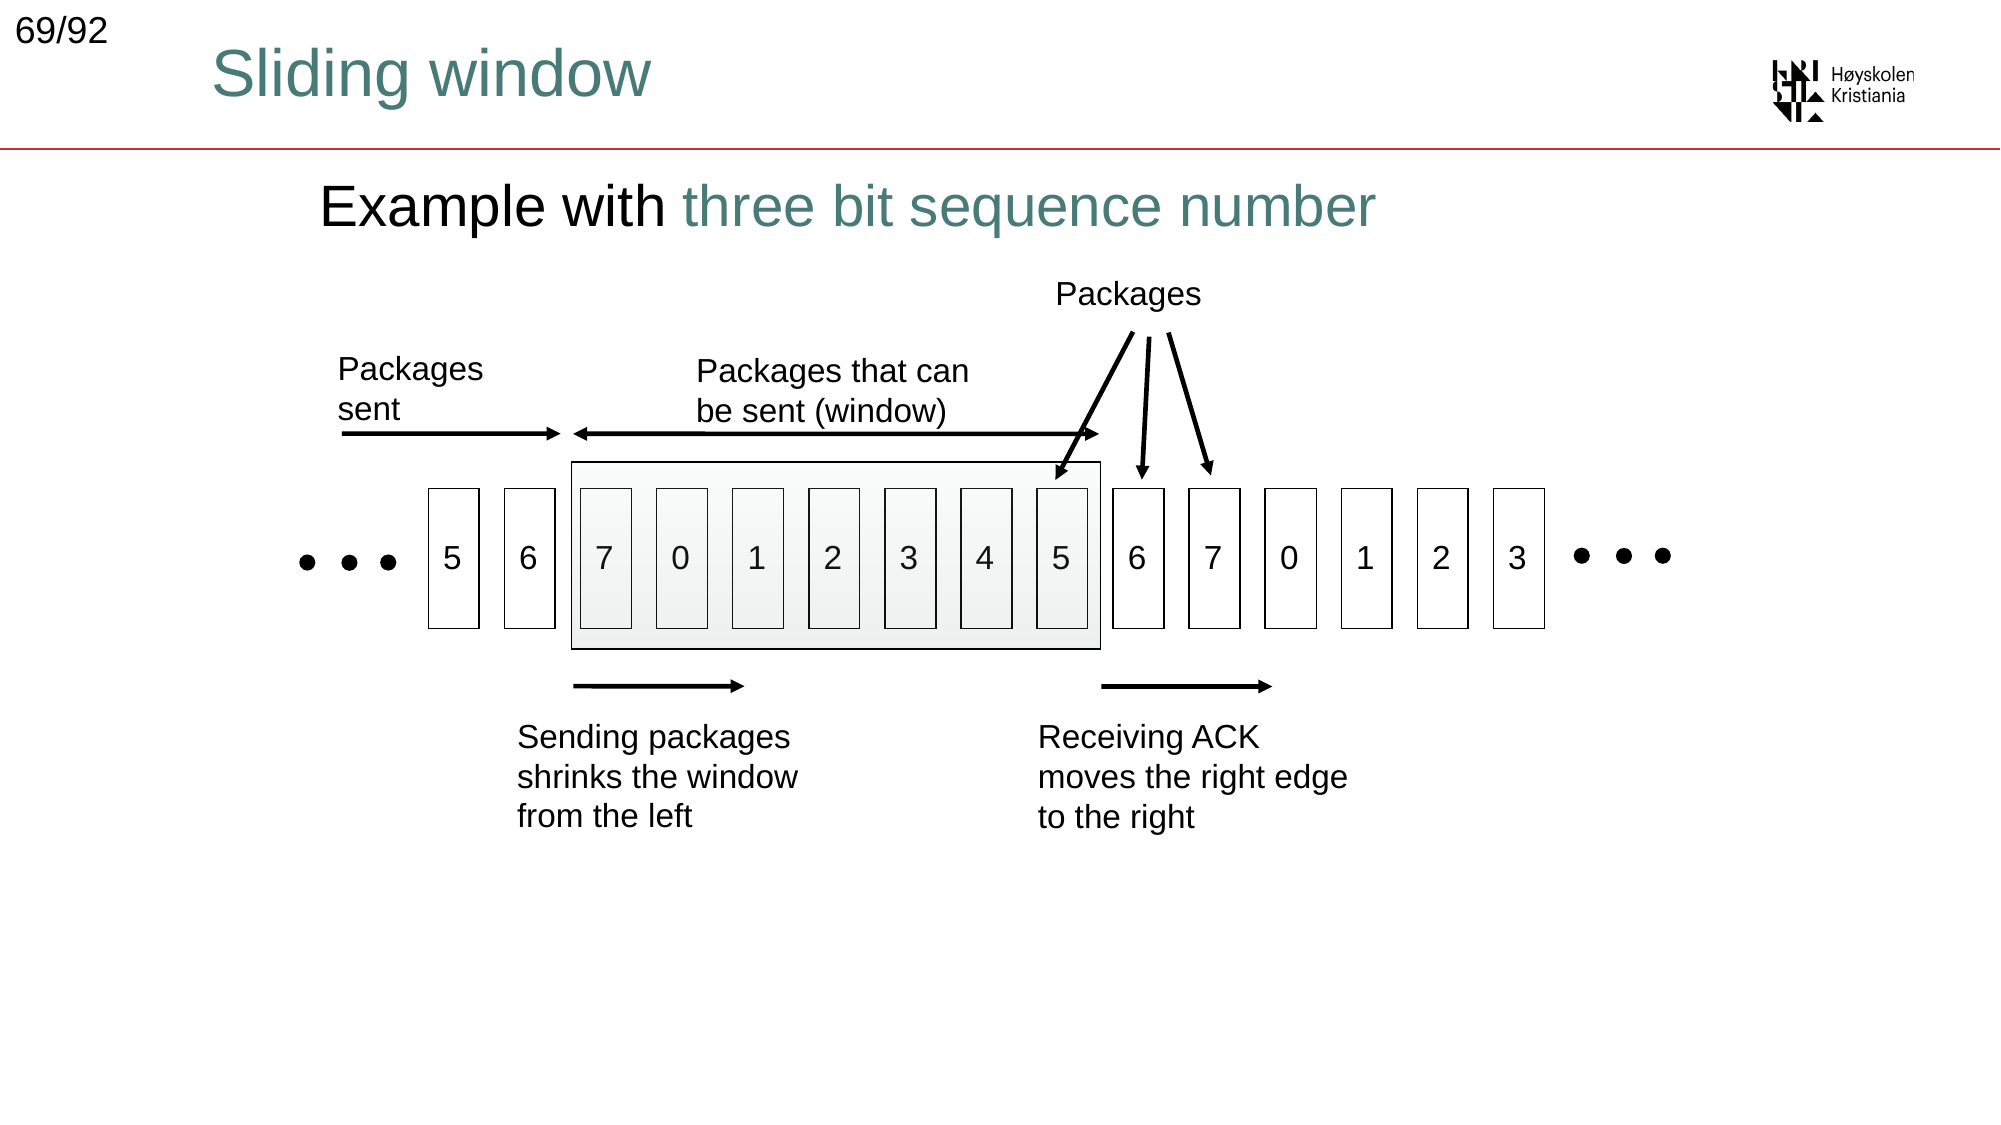

69/92
# Sliding window
Example with three bit sequence number
Packages

Packages sent
Packages that can be sent (window)

5

6

7

0

1

2

3

4

5

6

7

0

1

2

3

Sending packages shrinks the window from the left
Receiving ACK moves the right edge to the right